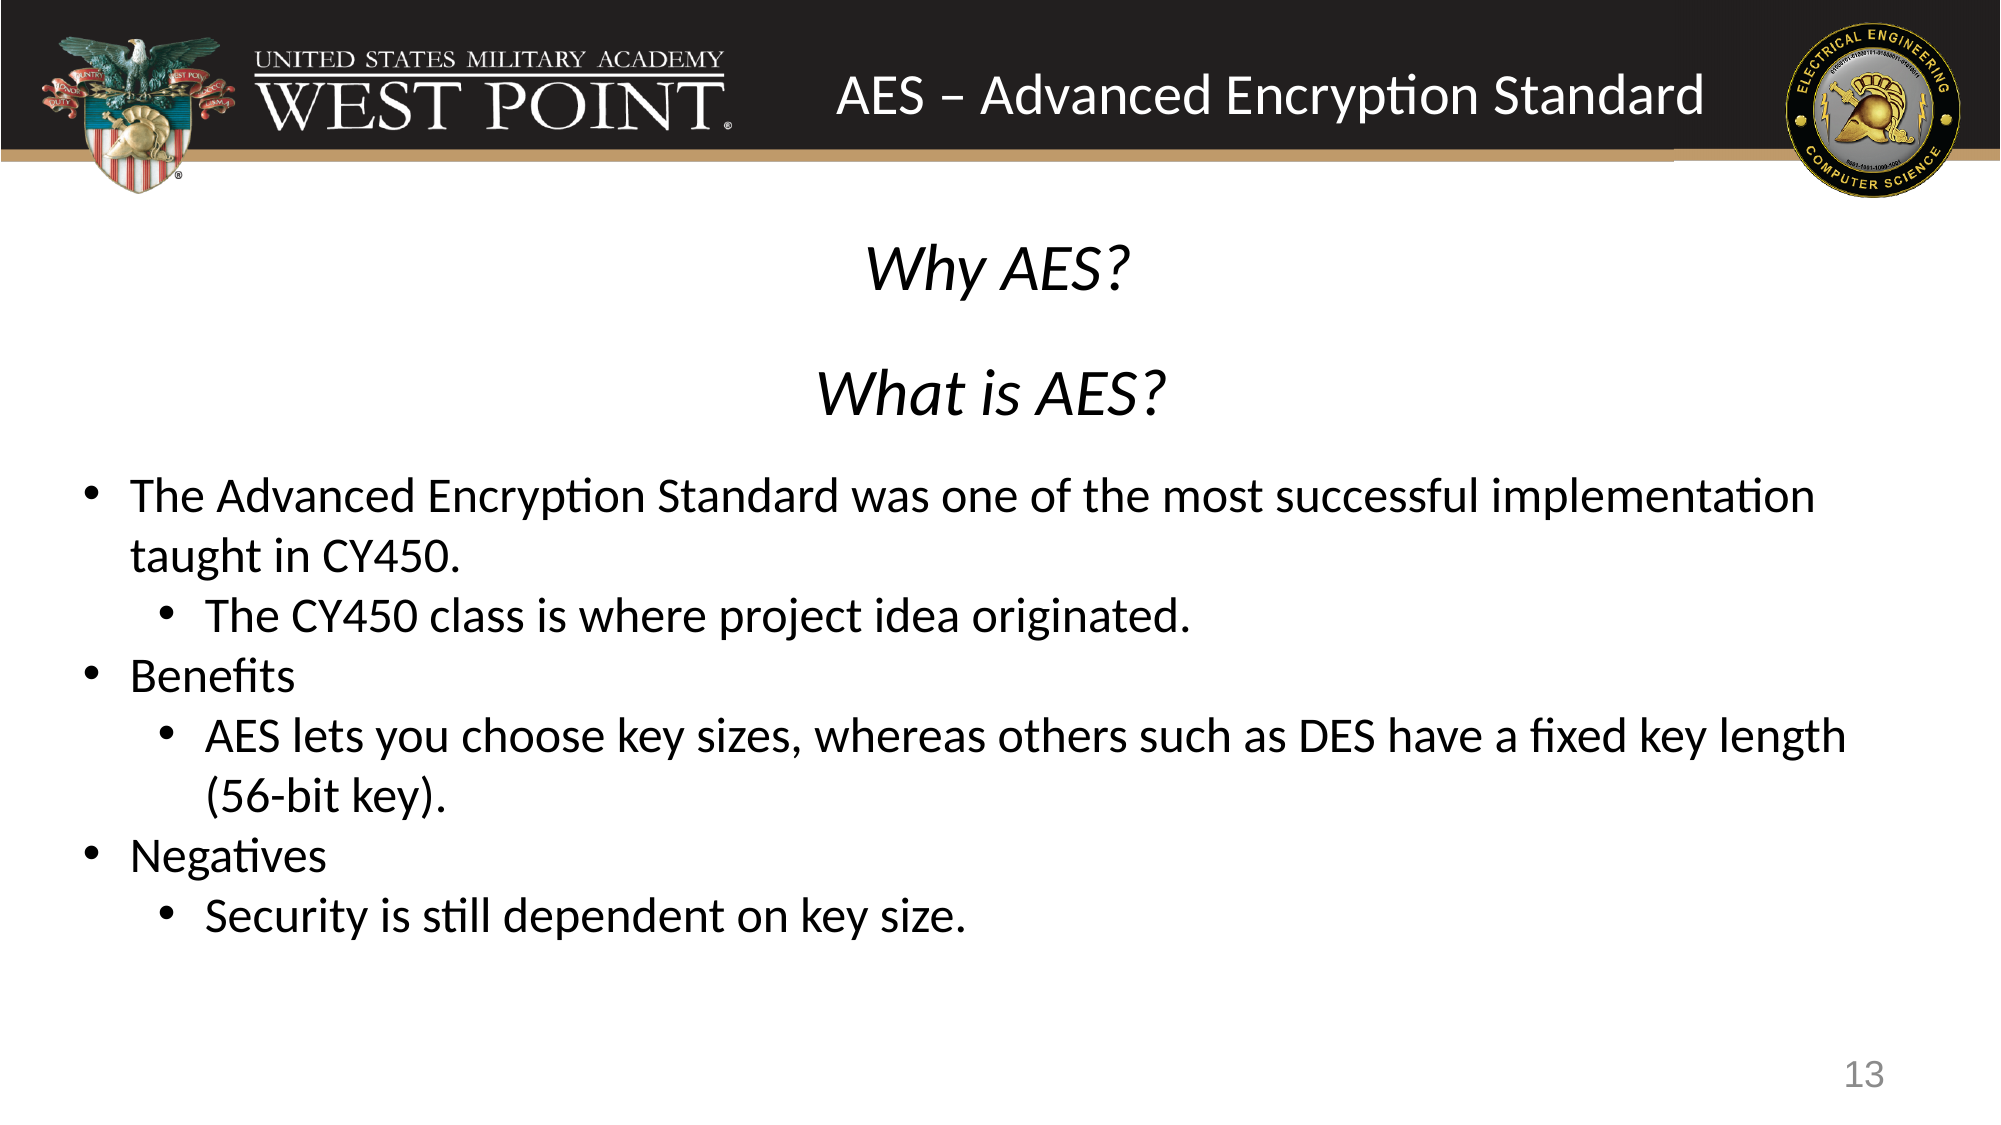

AES – Advanced Encryption Standard
Why AES?
What is AES?
The Advanced Encryption Standard was one of the most successful implementation taught in CY450.
The CY450 class is where project idea originated.
Benefits
AES lets you choose key sizes, whereas others such as DES have a fixed key length (56-bit key).
Negatives
Security is still dependent on key size.

13